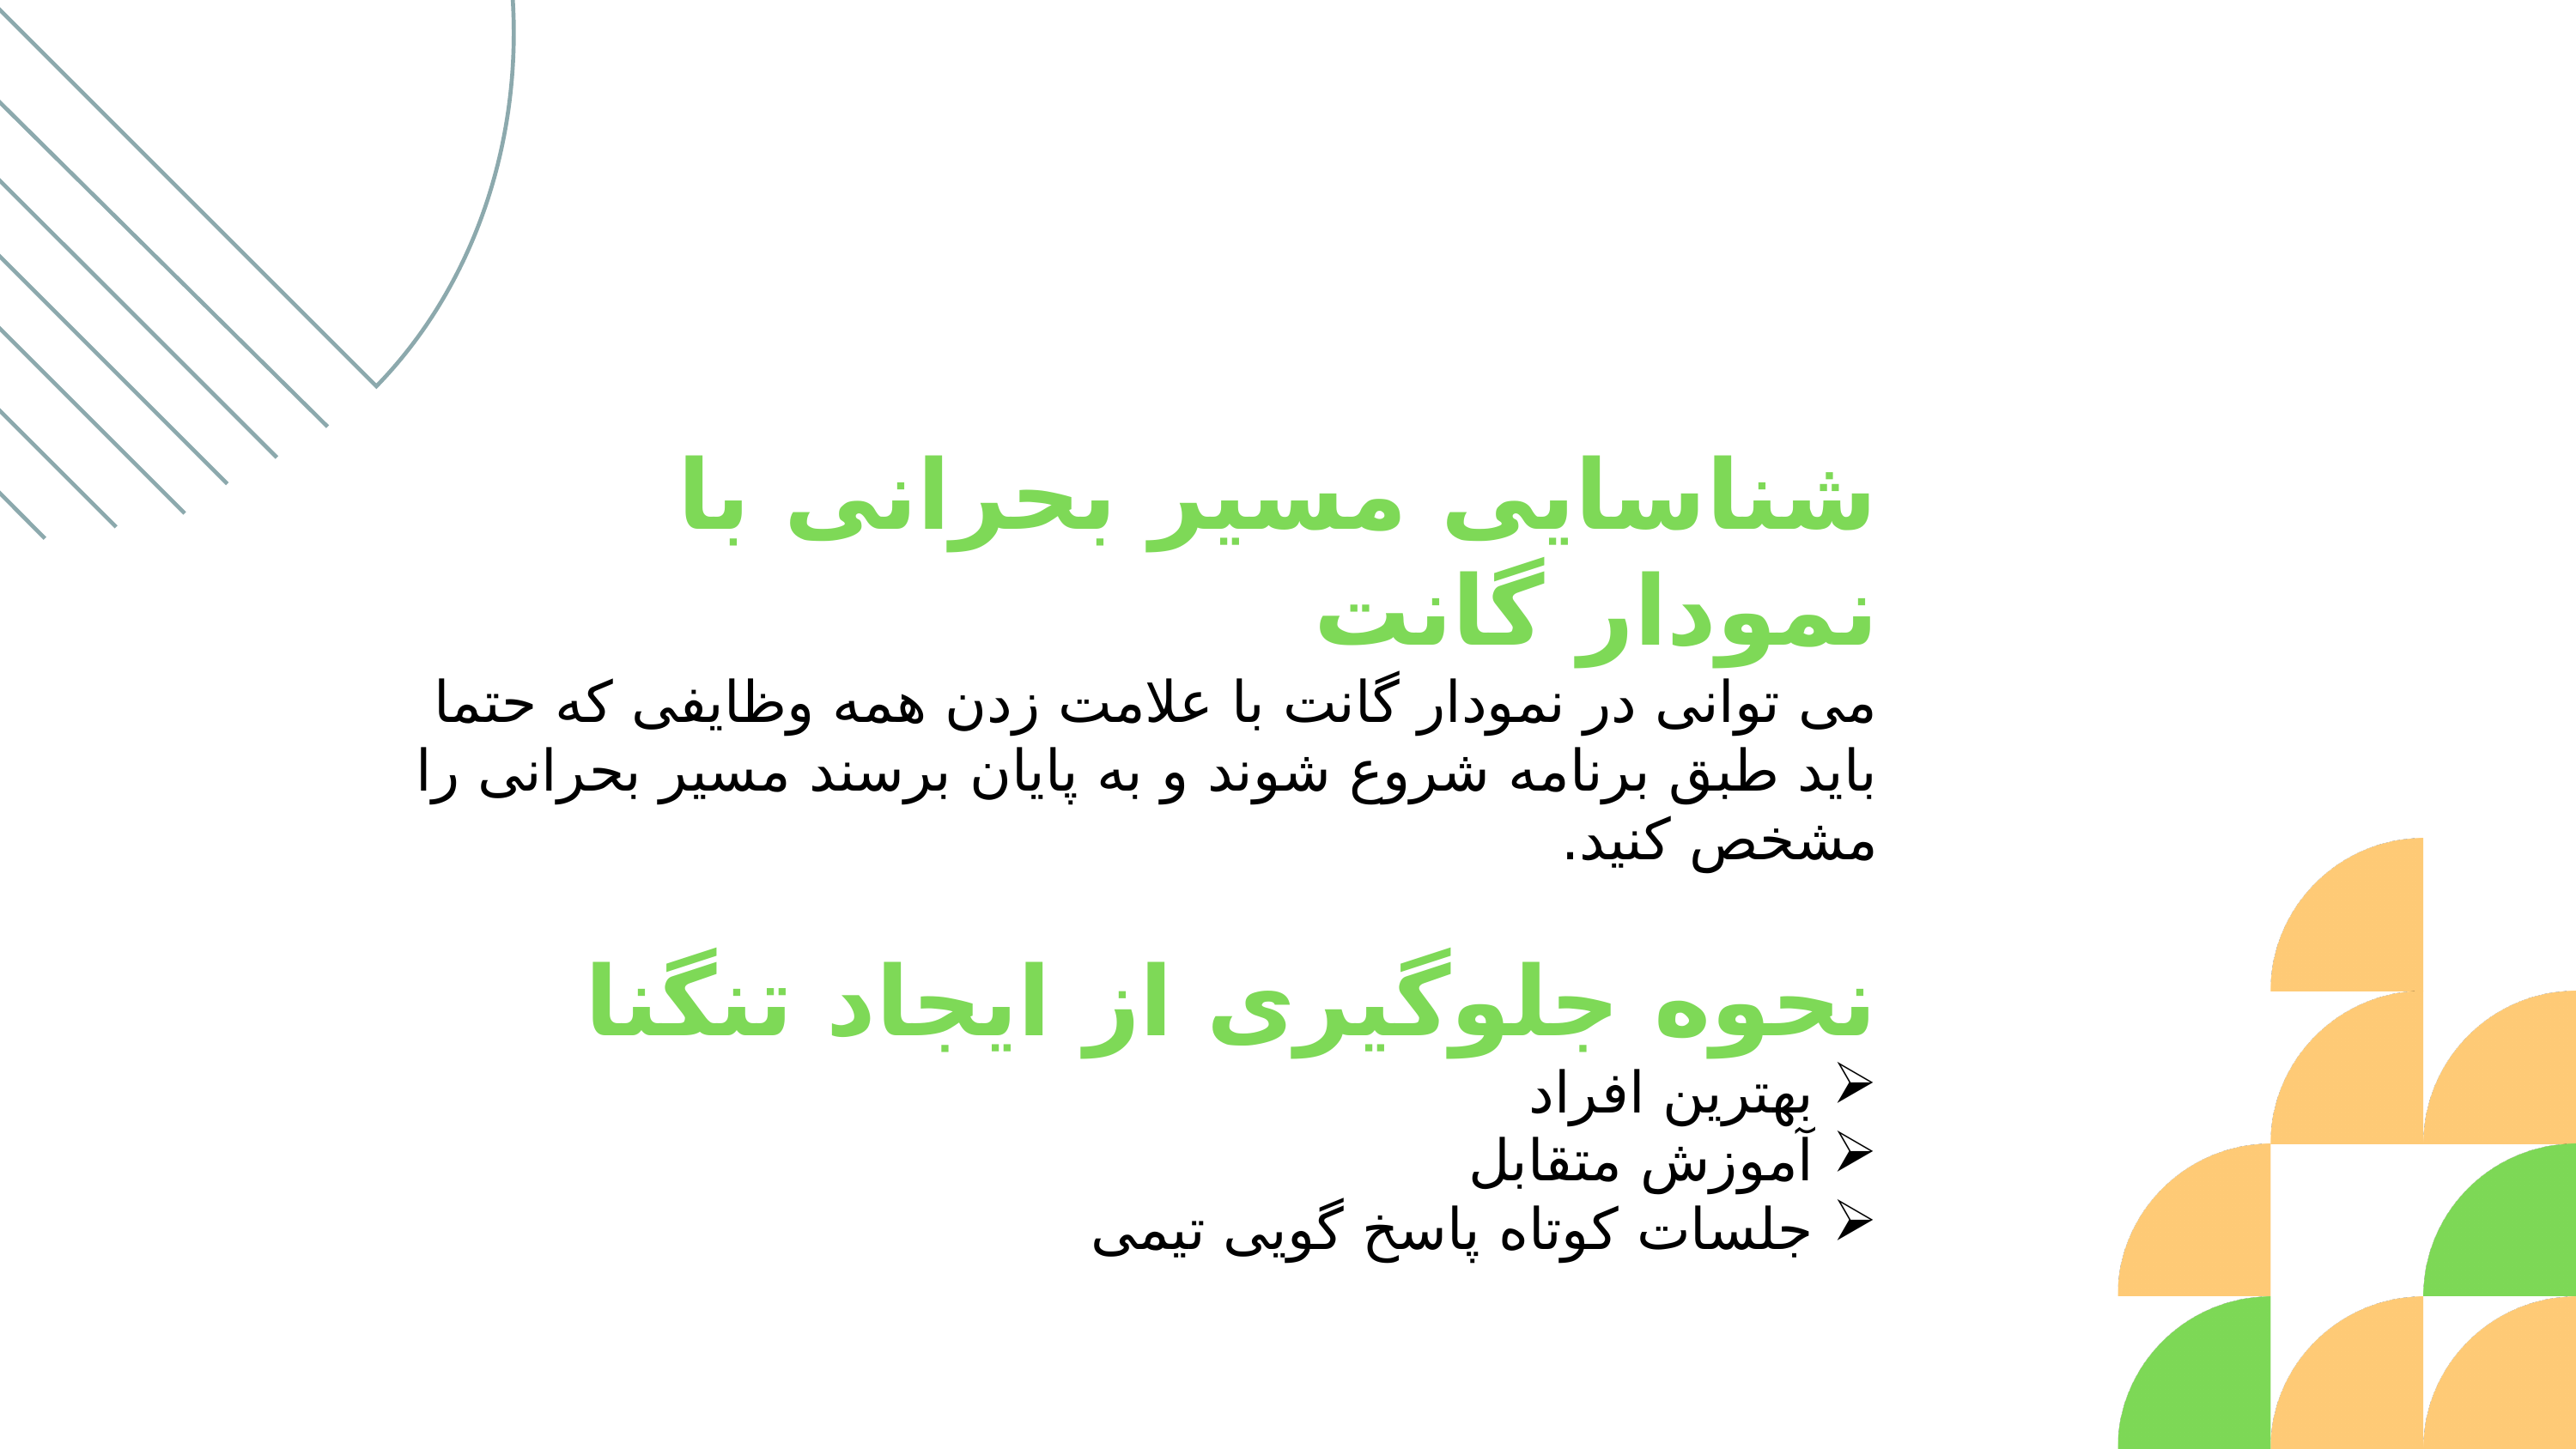

شناسایی مسیر بحرانی با نمودار گانت
می توانی در نمودار گانت با علامت زدن همه وظایفی که حتما باید طبق برنامه شروع شوند و به پایان برسند مسیر بحرانی را مشخص کنید.

نحوه جلوگیری از ایجاد تنگنا
بهترین افراد
آموزش متقابل
جلسات کوتاه پاسخ گویی تیمی